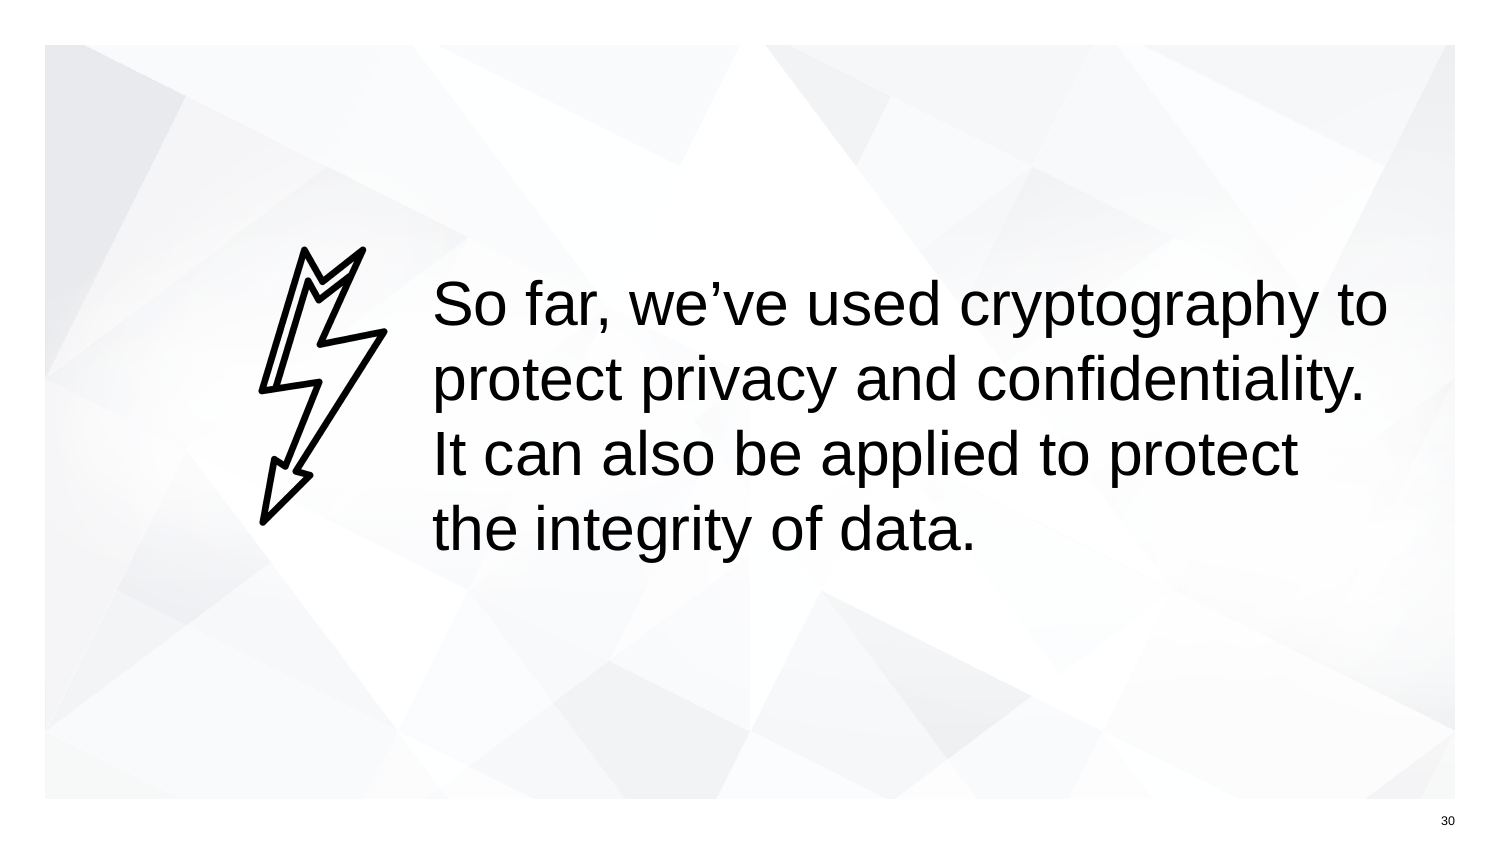

# So far, we’ve used cryptography to protect privacy and confidentiality. It can also be applied to protect the integrity of data.

30